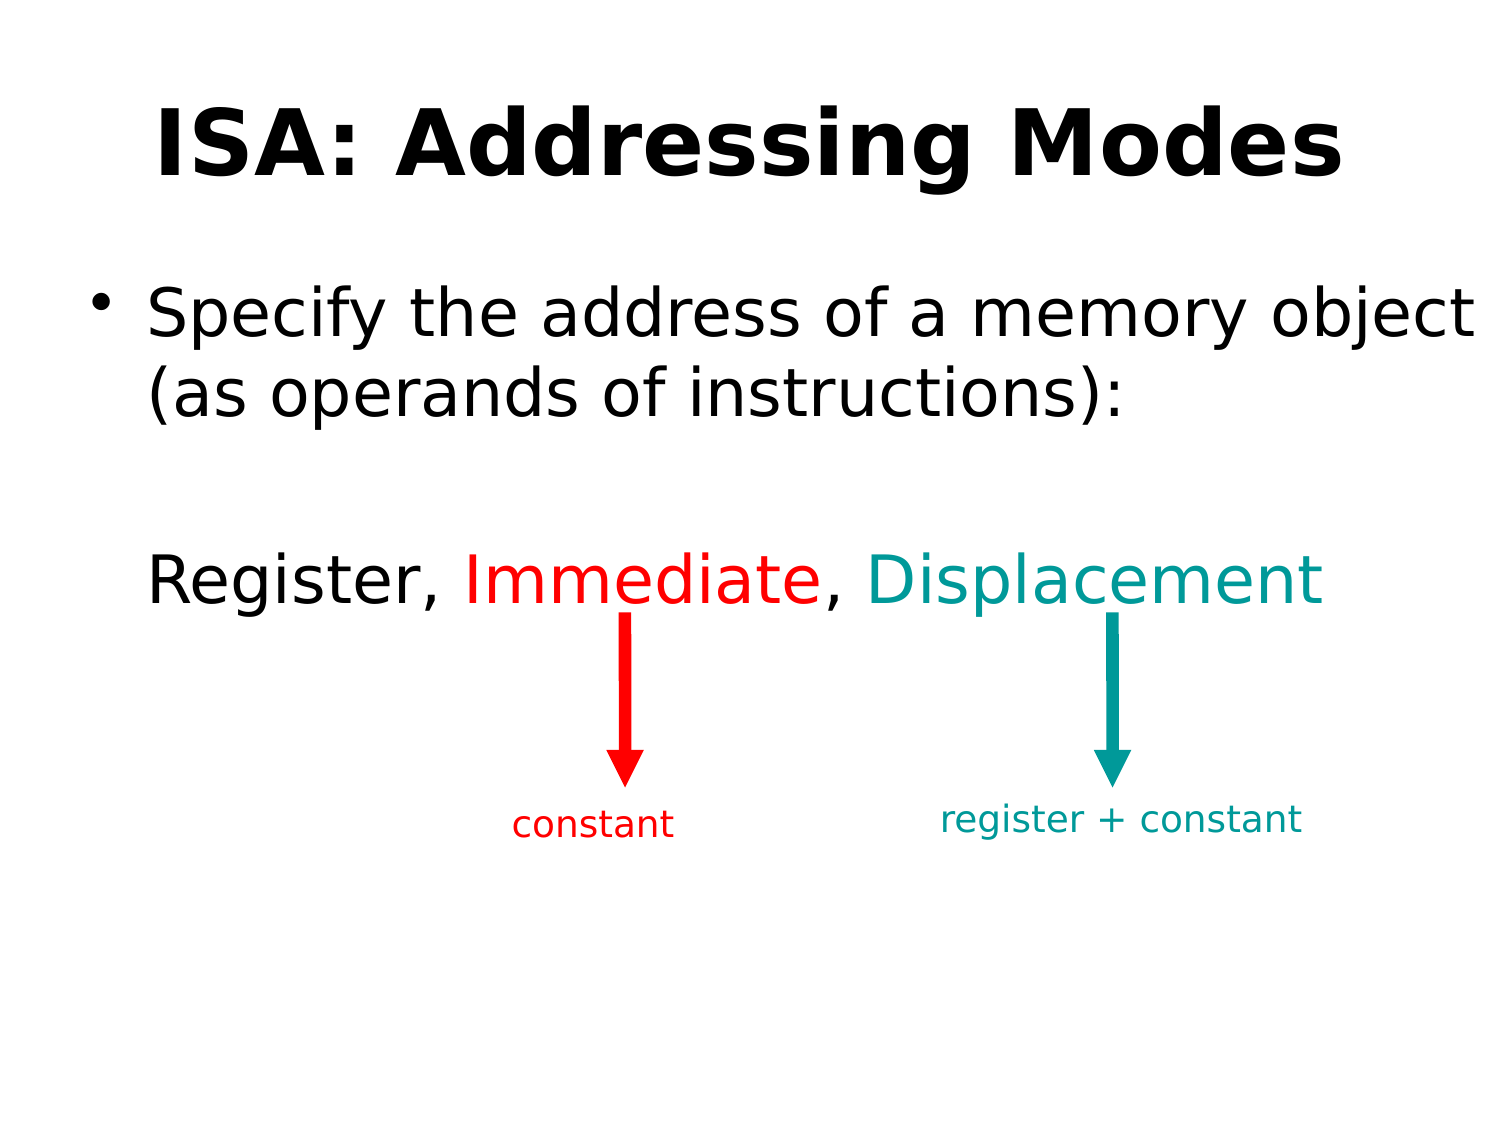

# ISA: Addressing Modes
Specify the address of a memory object (as operands of instructions):

	Register, Immediate, Displacement

register + constant
constant